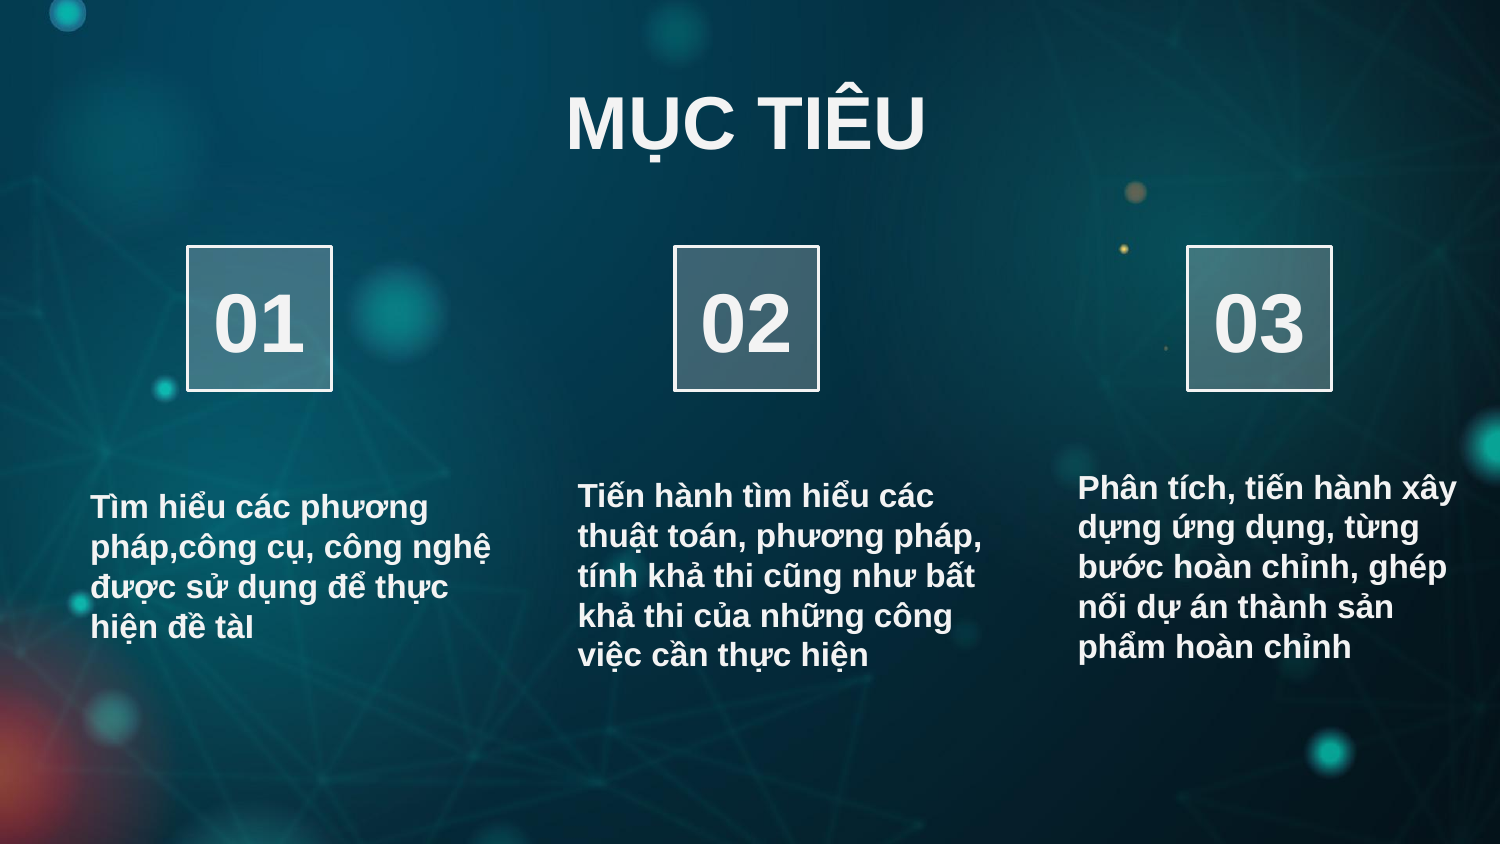

MỤC TIÊU
01
02
03
Tìm hiểu các phương pháp,công cụ, công nghệ được sử dụng để thực hiện đề tàI
Tiến hành tìm hiểu các thuật toán, phương pháp, tính khả thi cũng như bất khả thi của những công việc cần thực hiện
Phân tích, tiến hành xây dựng ứng dụng, từng bước hoàn chỉnh, ghép nối dự án thành sản phẩm hoàn chỉnh